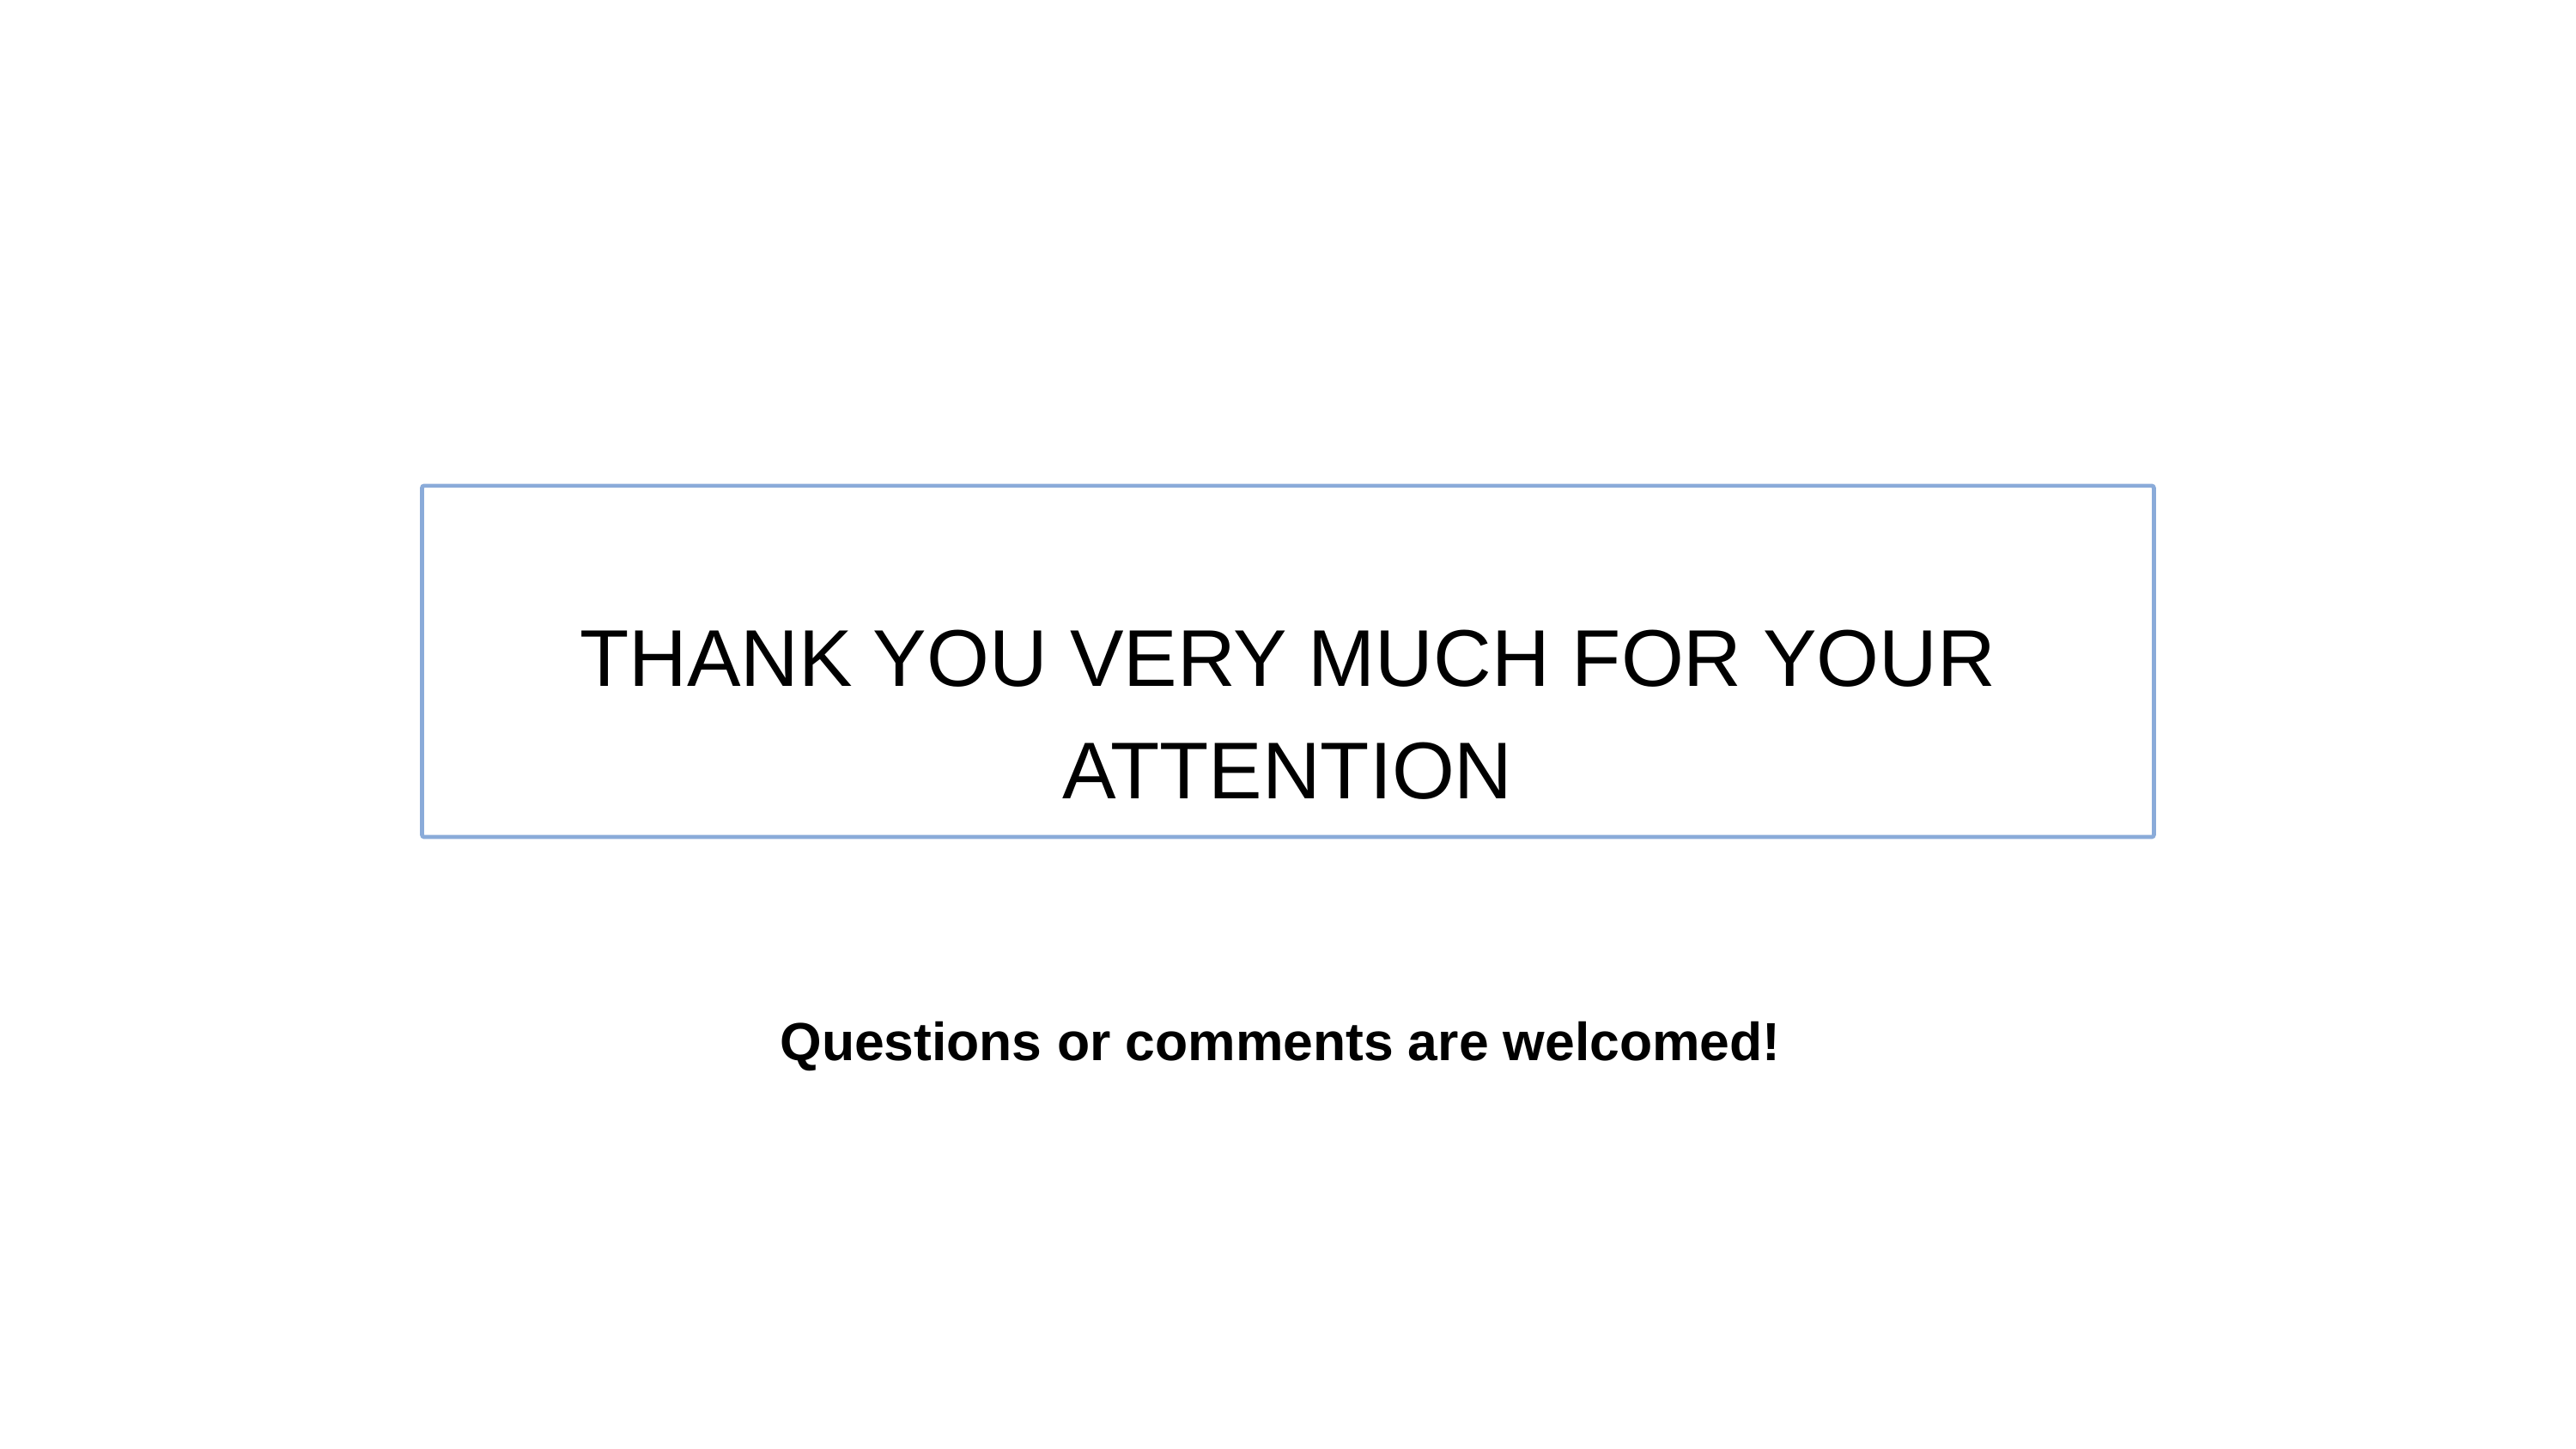

THANK YOU VERY MUCH FOR YOUR ATTENTION
Questions or comments are welcomed!